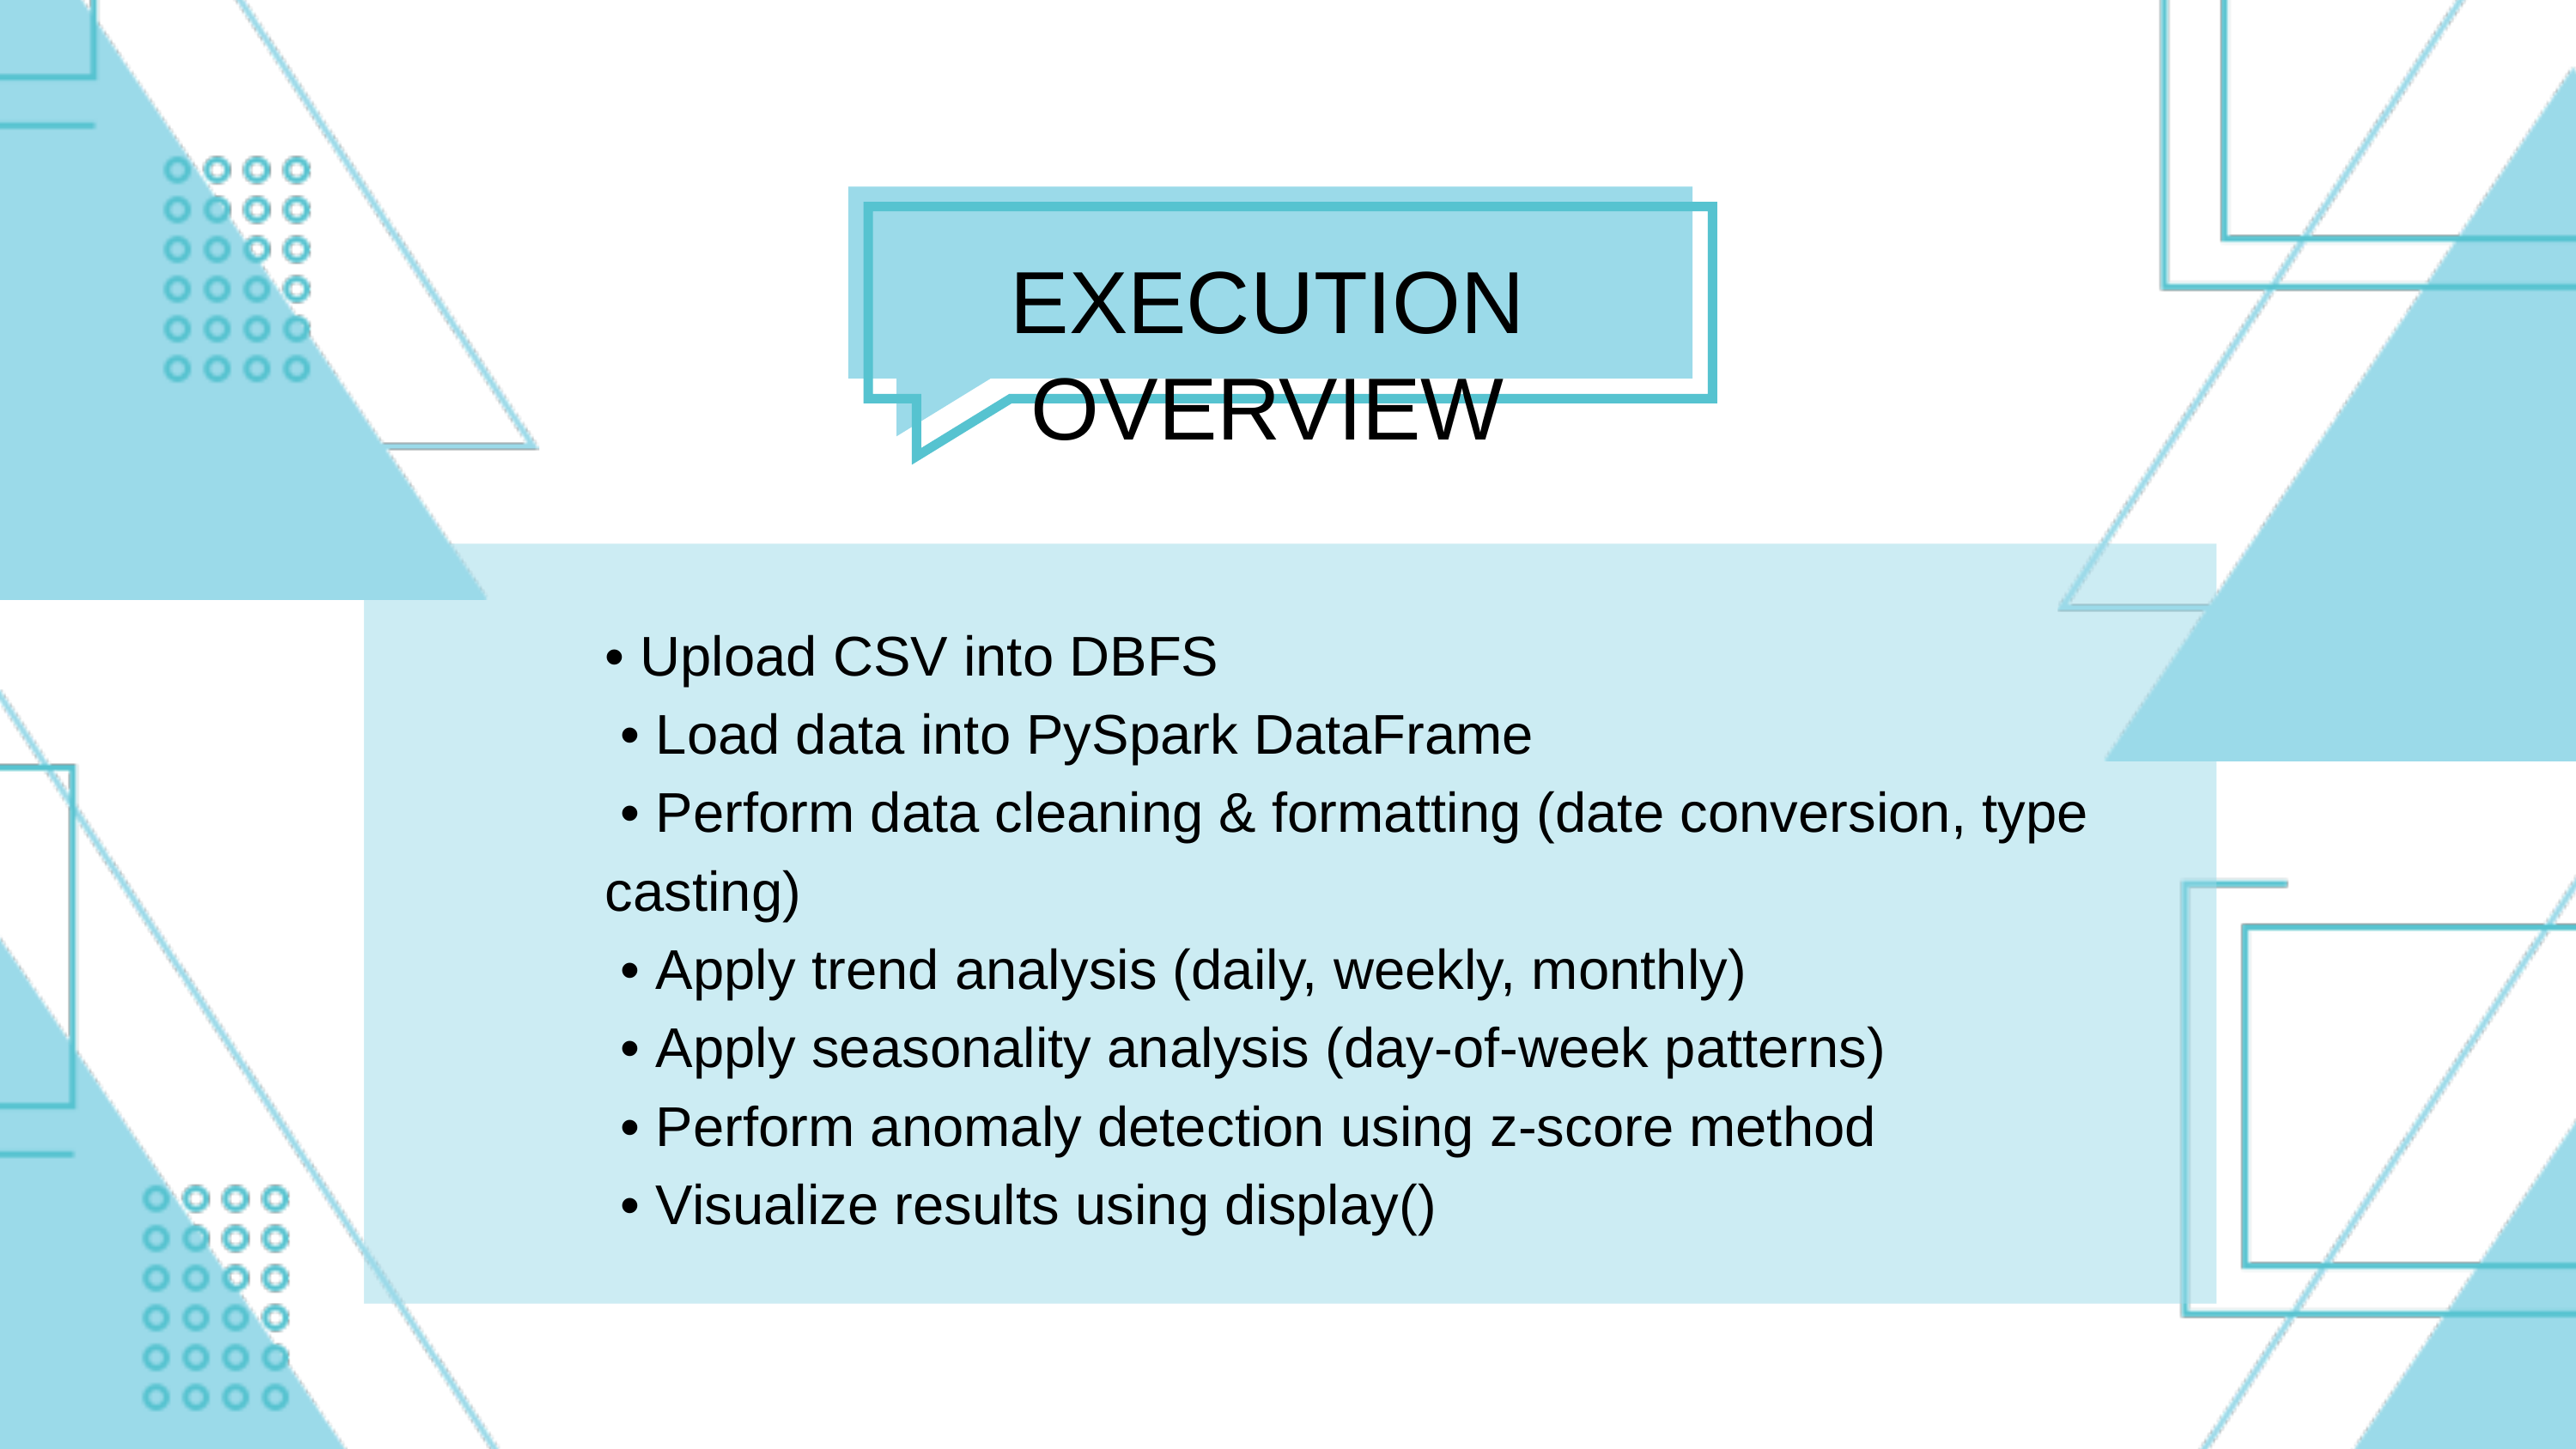

EXECUTION OVERVIEW

• Upload CSV into DBFS
 • Load data into PySpark DataFrame
 • Perform data cleaning & formatting (date conversion, type casting)
 • Apply trend analysis (daily, weekly, monthly)
 • Apply seasonality analysis (day-of-week patterns)
 • Perform anomaly detection using z-score method
 • Visualize results using display()